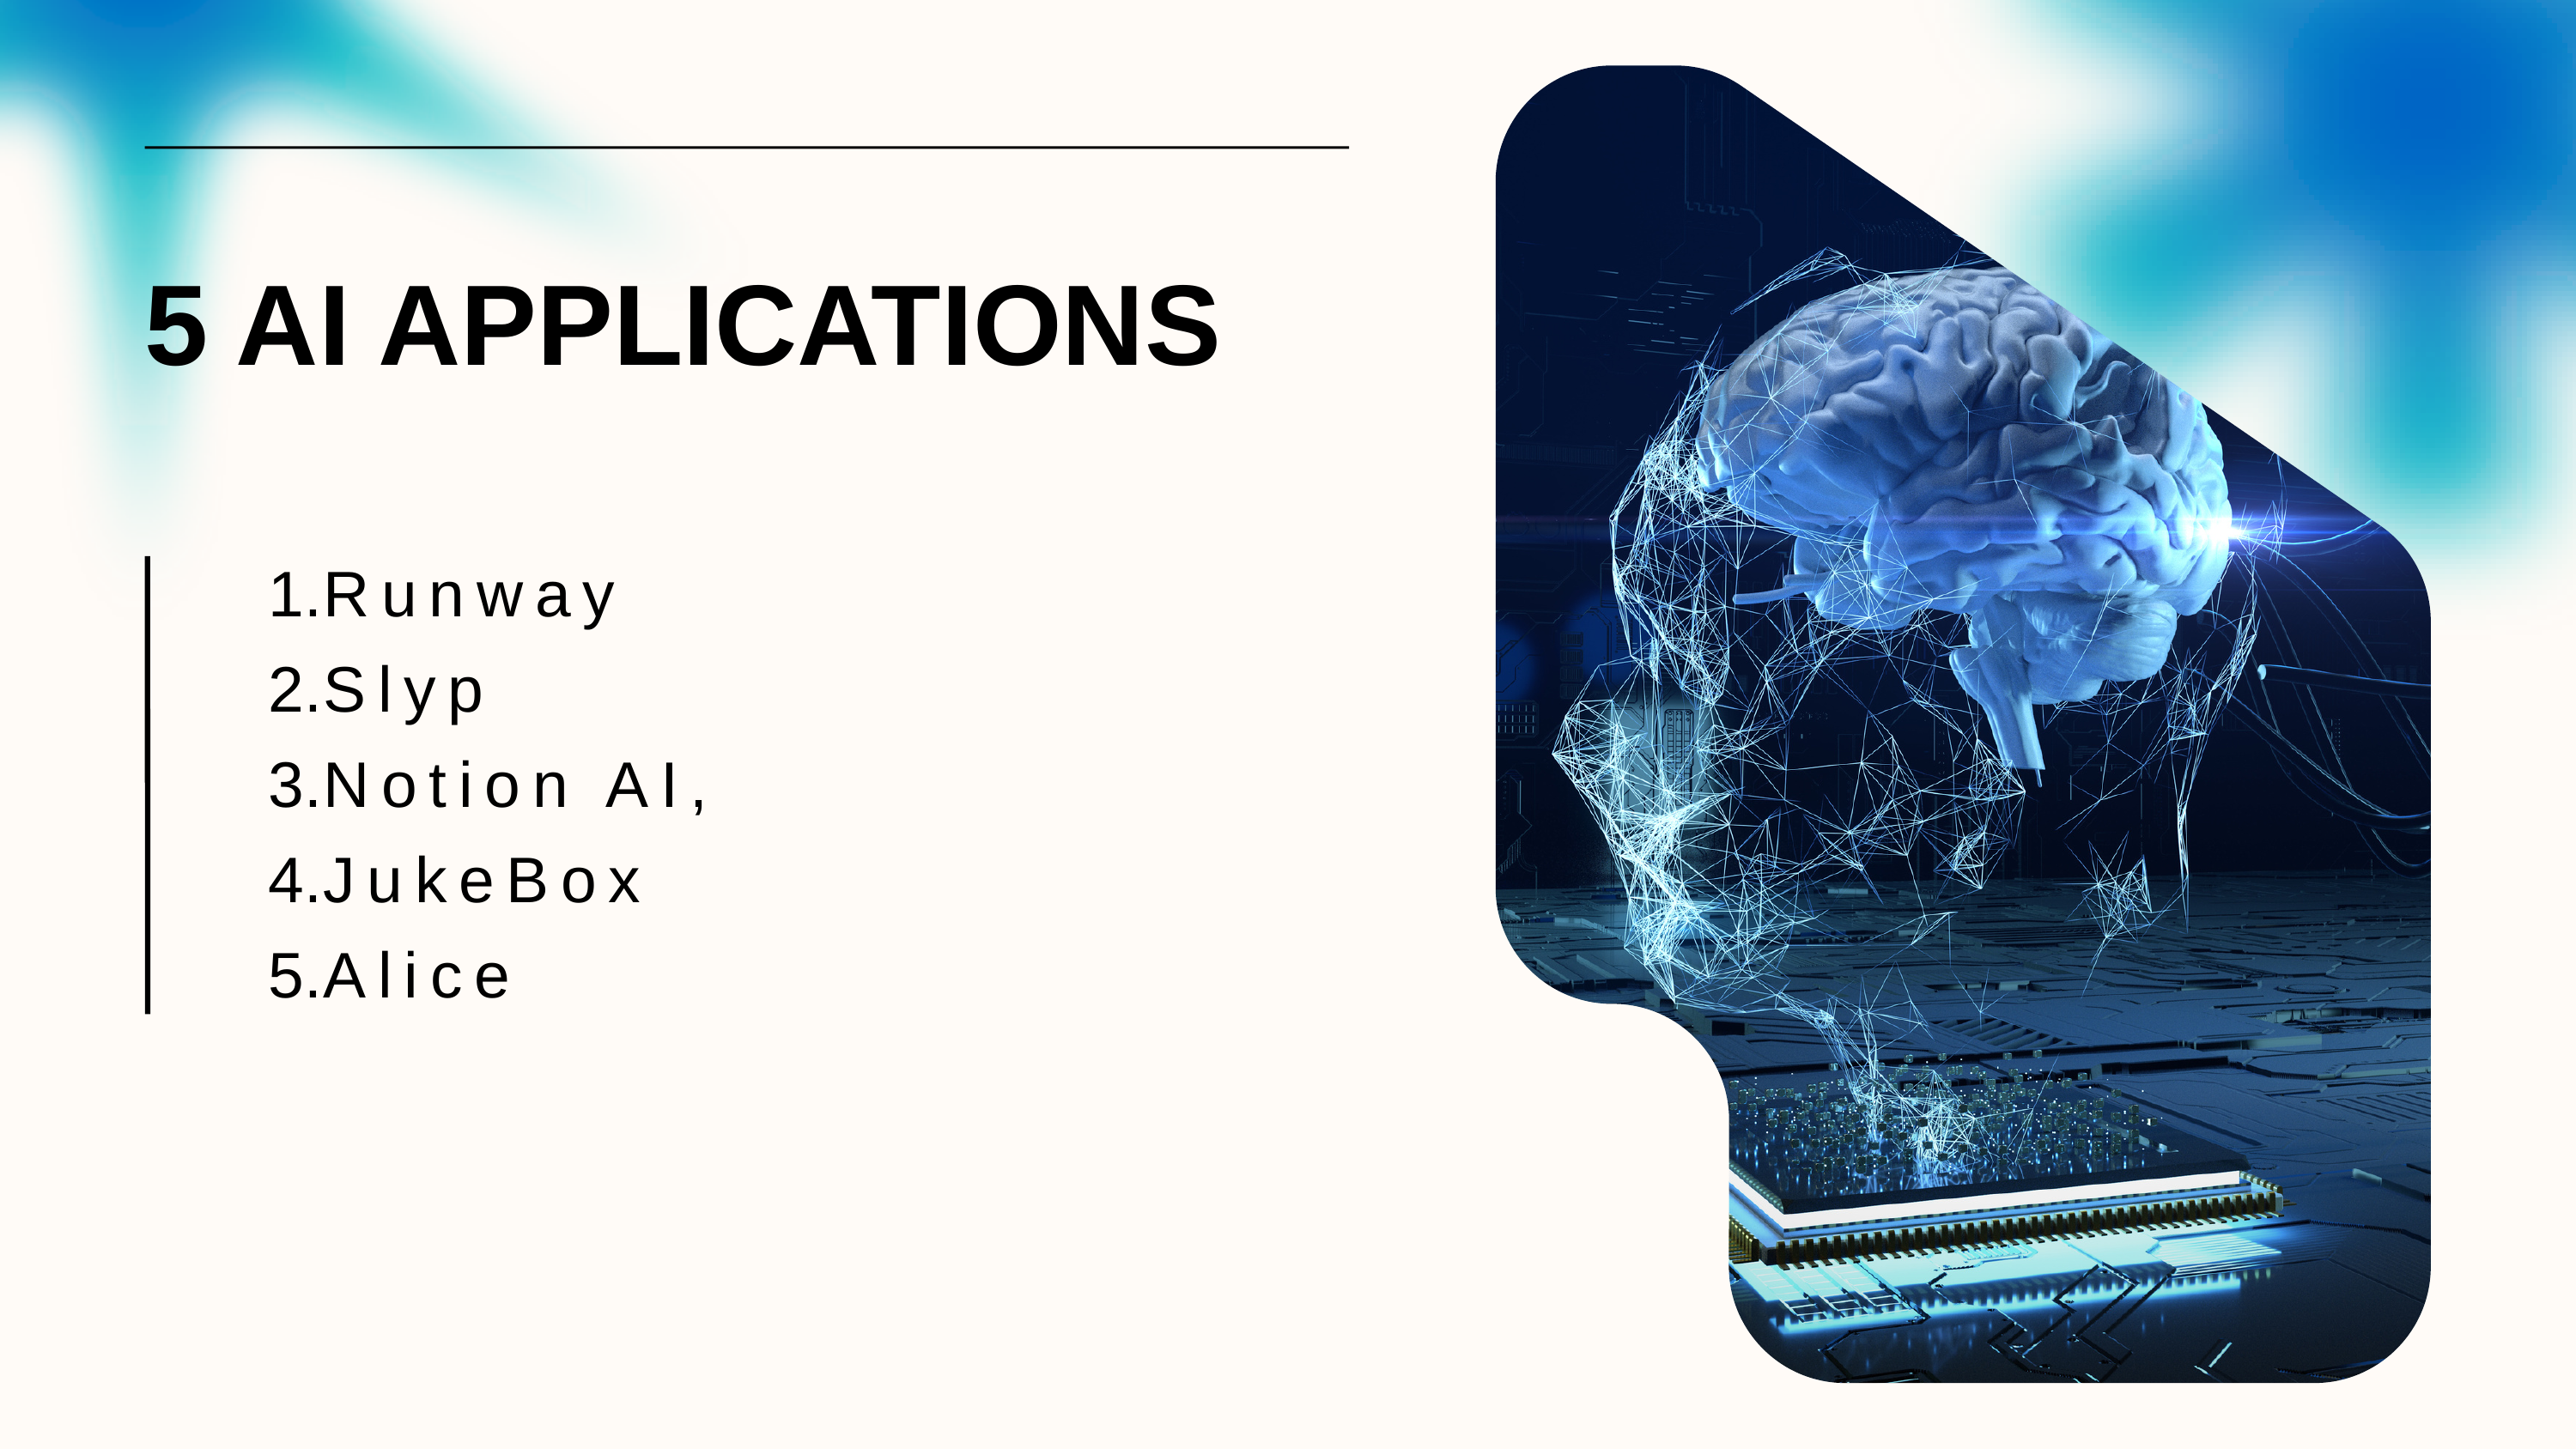

5 AI APPLICATIONS

Runway
Slyp
Notion AI,
JukeBox
Alice